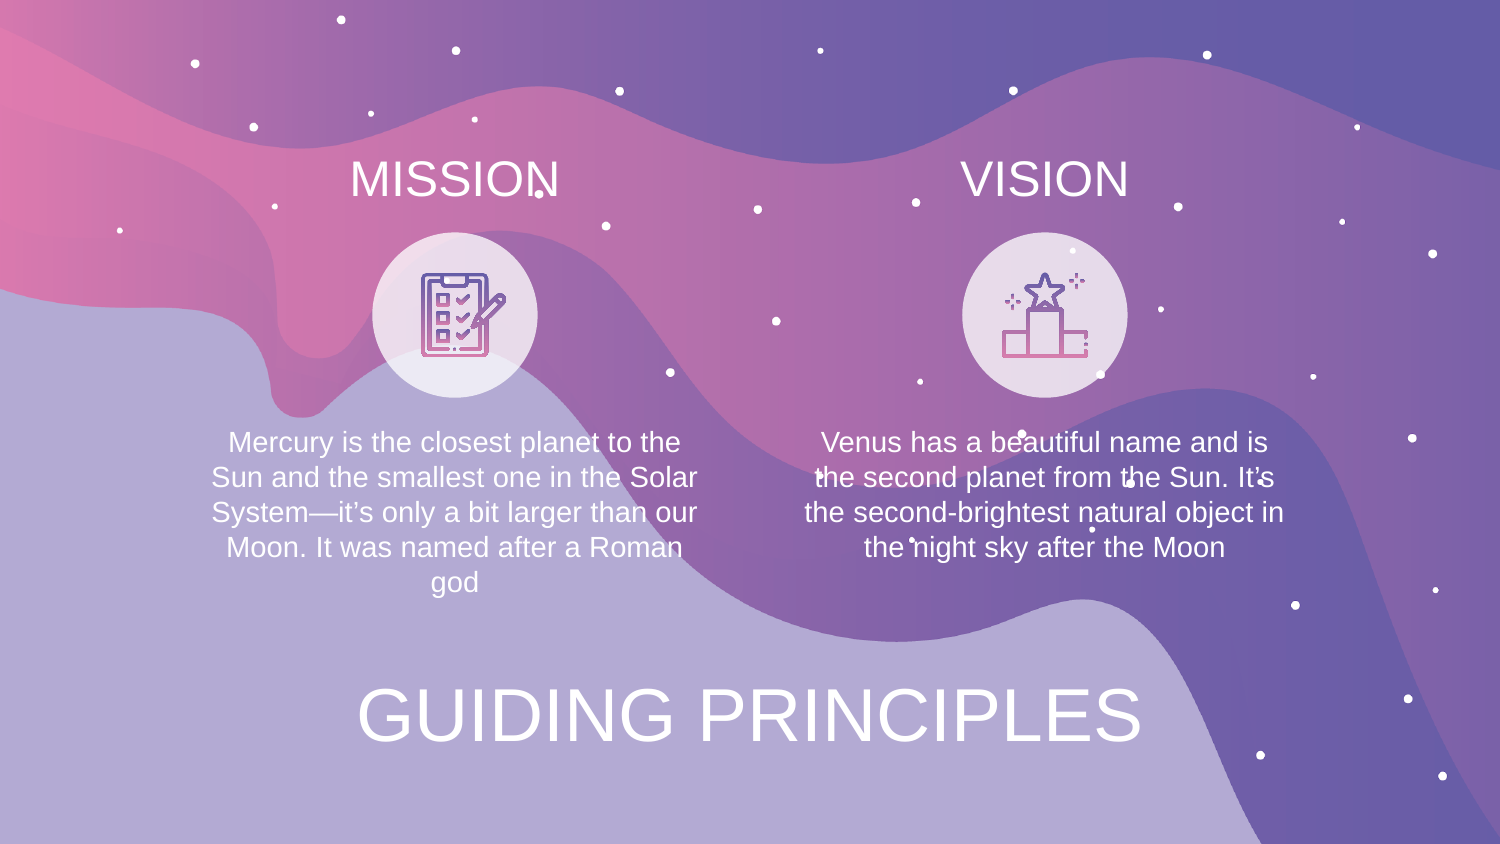

MISSION
VISION

Mercury is the closest planet to the Sun and the smallest one in the Solar System—it’s only a bit larger than our Moon. It was named after a Roman god
Venus has a beautiful name and is the second planet from the Sun. It’s the second-brightest natural object in the night sky after the Moon
# GUIDING PRINCIPLES